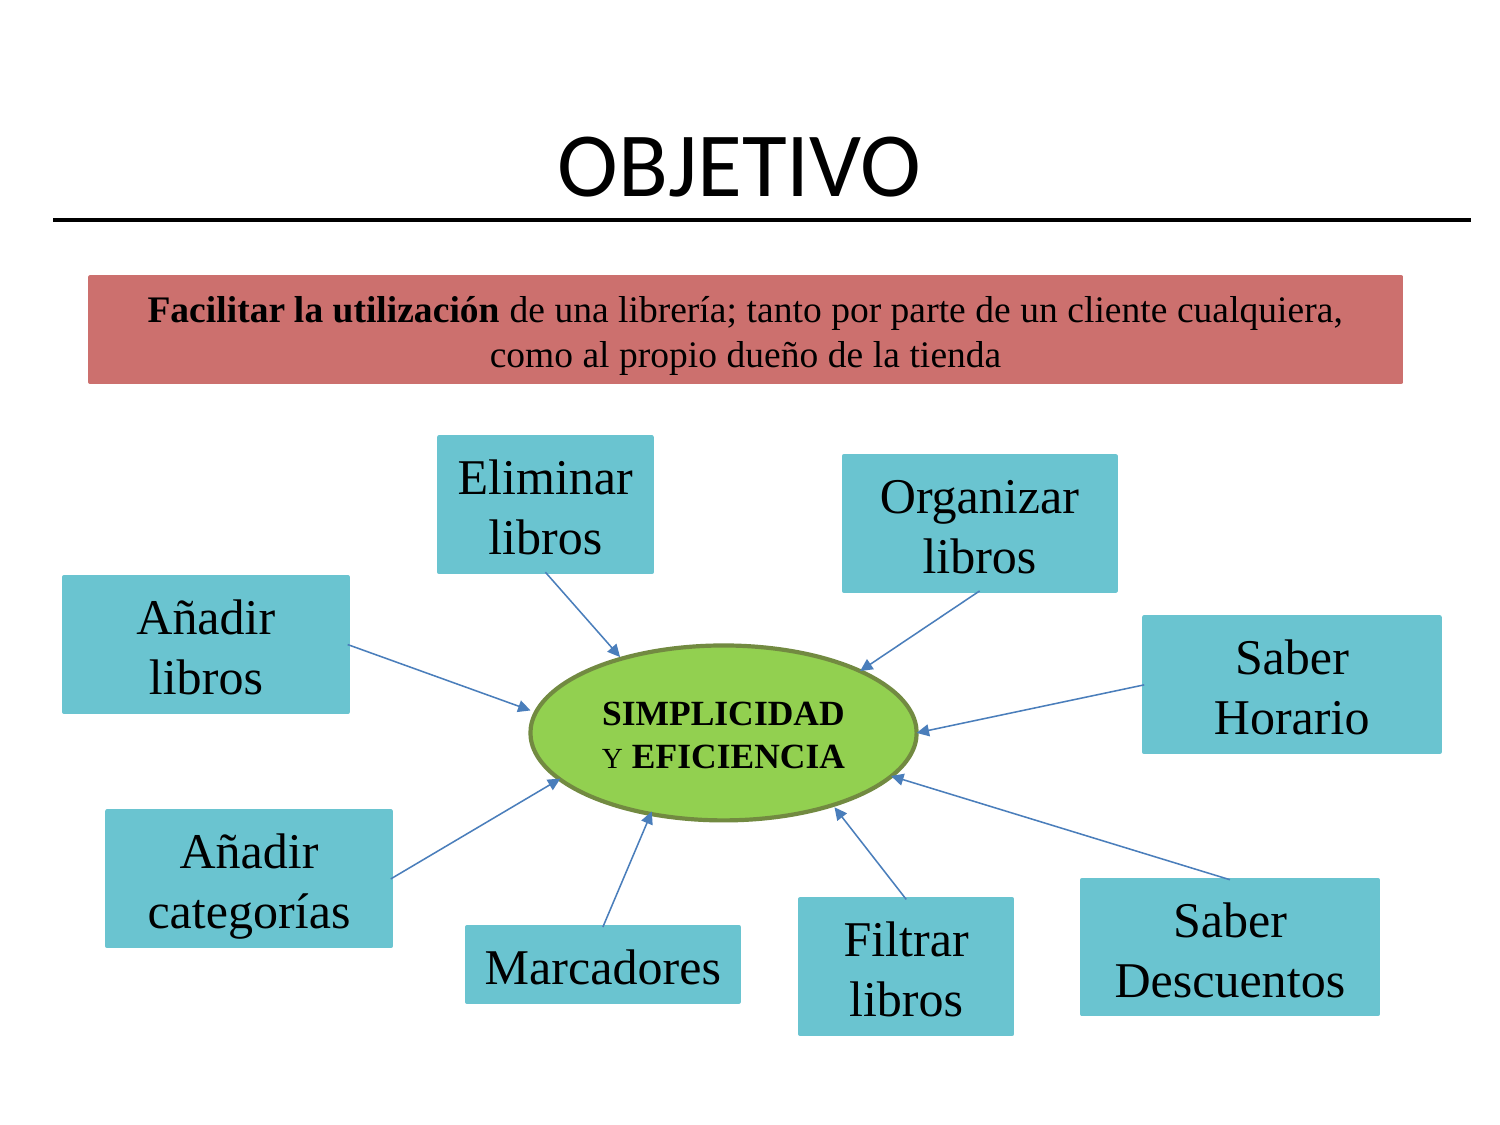

# OBJETIVO
Facilitar la utilización de una librería; tanto por parte de un cliente cualquiera, como al propio dueño de la tienda
Eliminar libros
Organizar libros
Añadir libros
Saber Horario
SIMPLICIDAD Y EFICIENCIA
Añadir categorías
Saber Descuentos
Filtrar libros
Marcadores